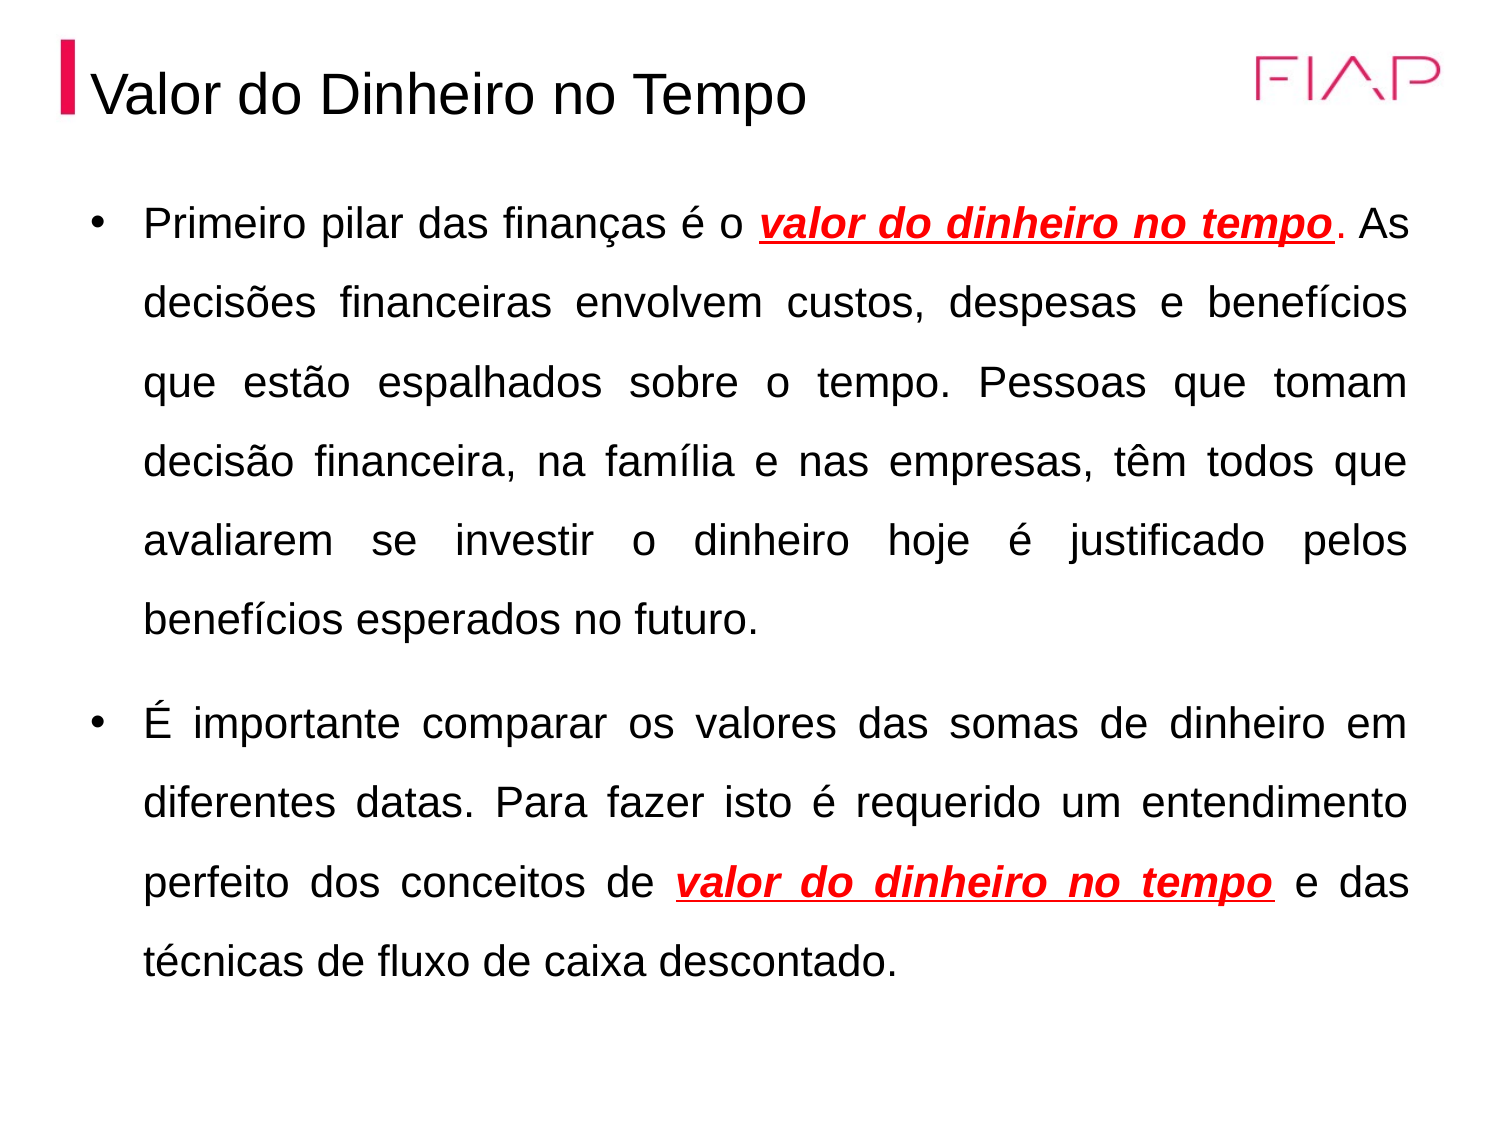

# Valor do Dinheiro no Tempo
Primeiro pilar das finanças é o valor do dinheiro no tempo. As decisões financeiras envolvem custos, despesas e benefícios que estão espalhados sobre o tempo. Pessoas que tomam decisão financeira, na família e nas empresas, têm todos que avaliarem se investir o dinheiro hoje é justificado pelos benefícios esperados no futuro.
É importante comparar os valores das somas de dinheiro em diferentes datas. Para fazer isto é requerido um entendimento perfeito dos conceitos de valor do dinheiro no tempo e das técnicas de fluxo de caixa descontado.